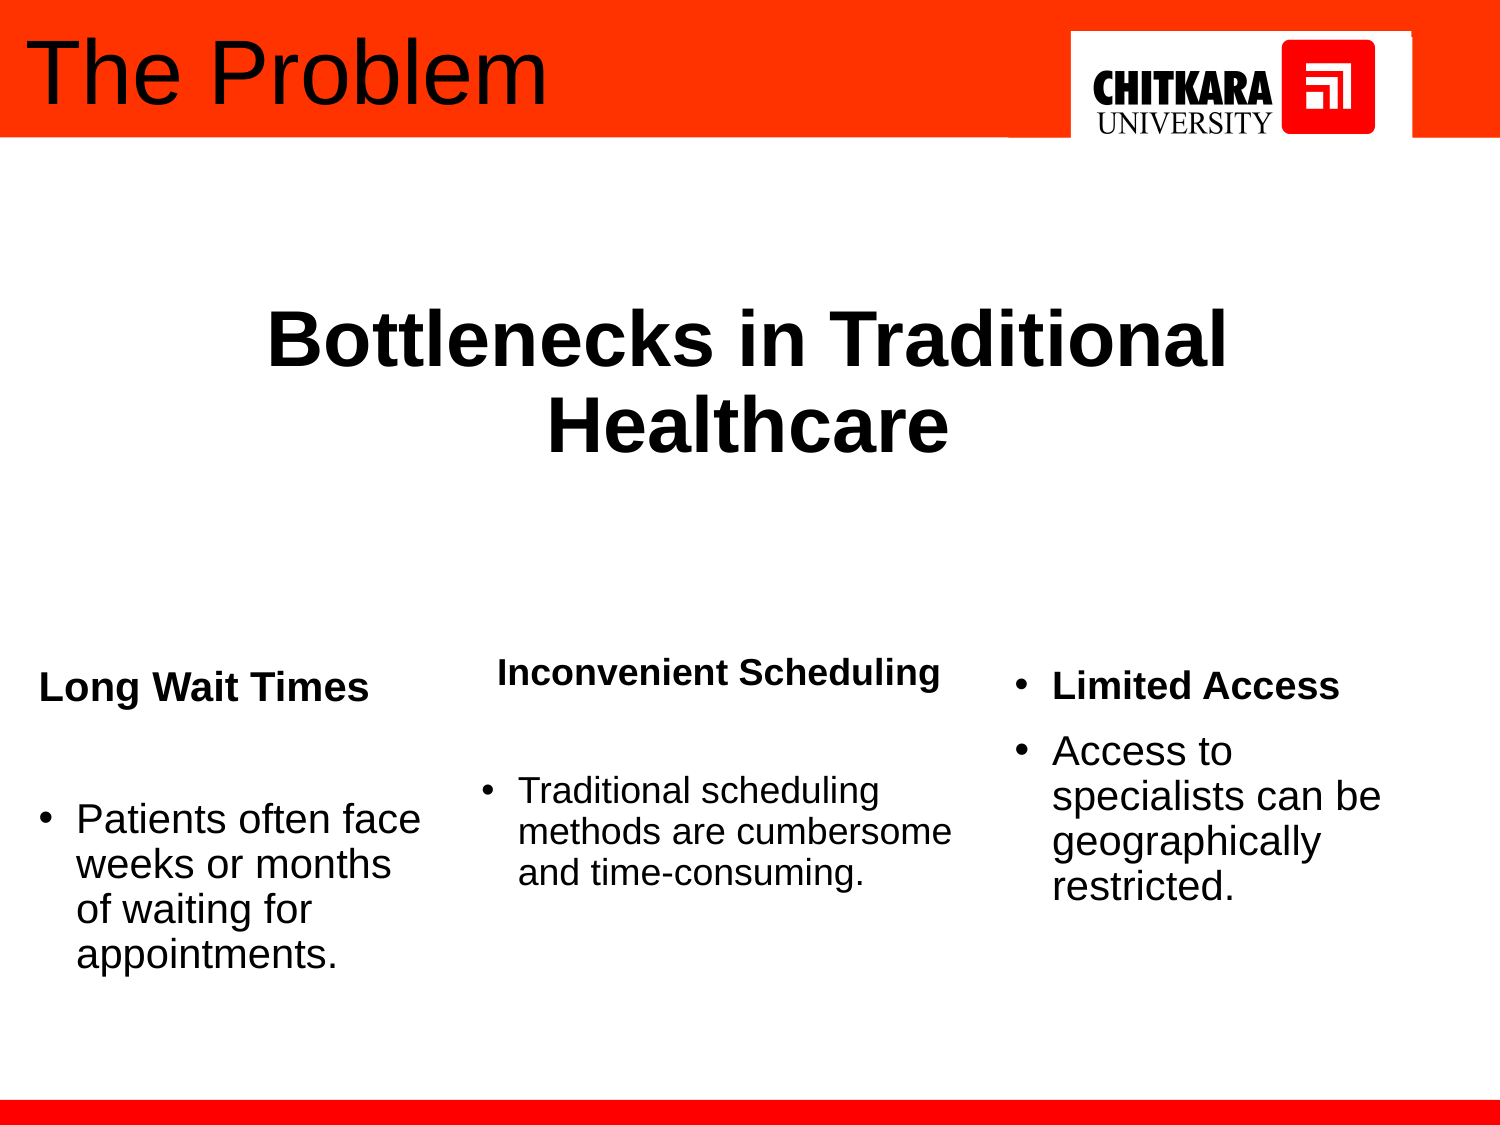

# The Problem
Bottlenecks in Traditional Healthcare
Inconvenient Scheduling

Traditional scheduling methods are cumbersome and time-consuming.
Long Wait Times

Patients often face weeks or months of waiting for appointments.
Limited Access
Access to specialists can be geographically restricted.